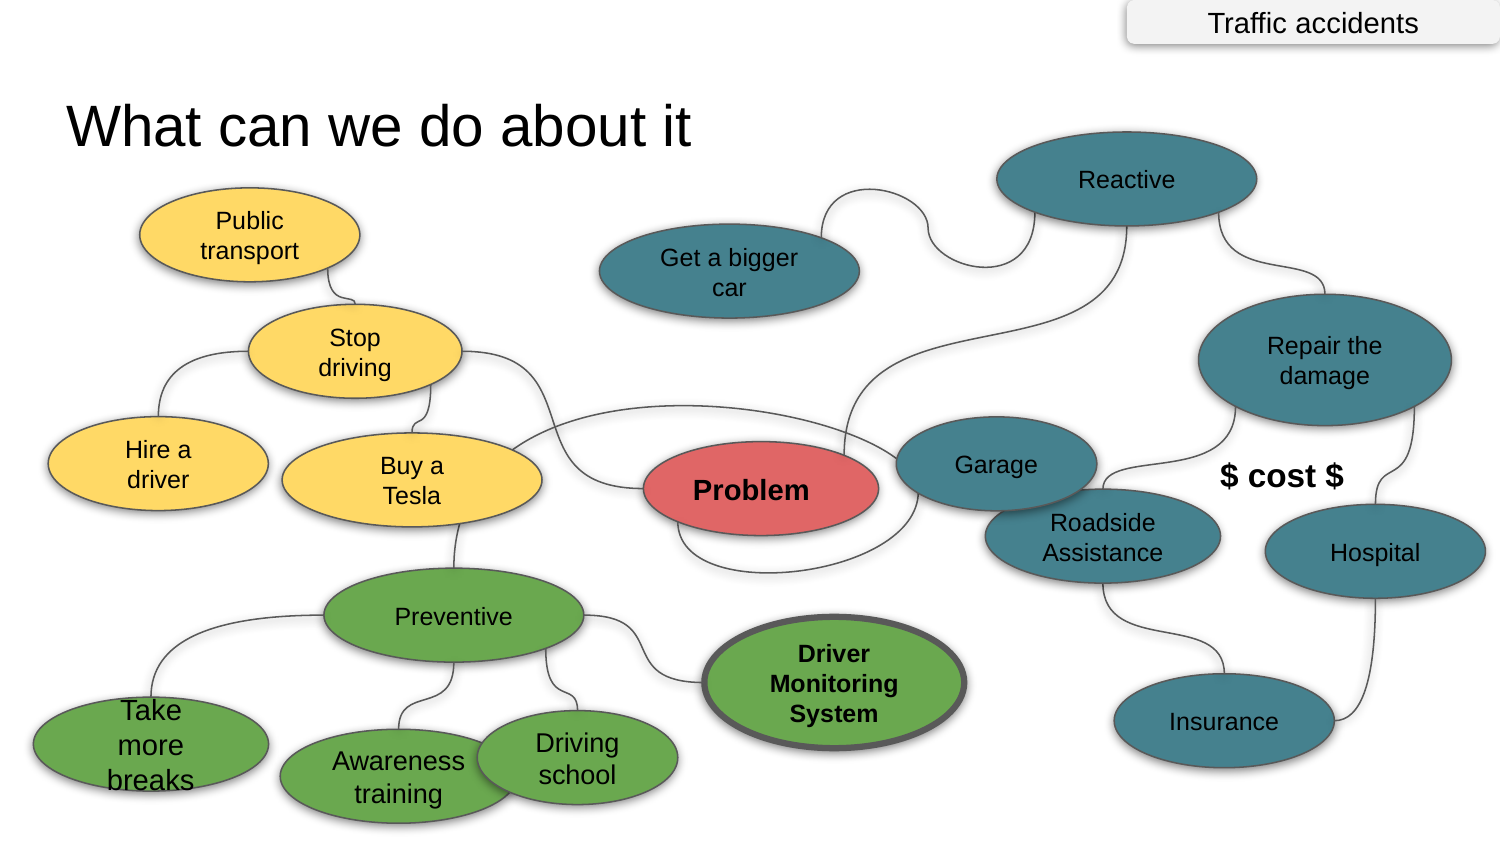

Traffic accidents
# What can we do about it
Reactive
Public transport
Get a bigger car
Repair the damage
Stop driving
Hire a driver
Garage
Buy a
Tesla
$ cost $
Problem
Roadside
Assistance
Hospital
Preventive
Driver
Monitoring
System
Insurance
Take more
breaks
Driving
school
Awareness
training